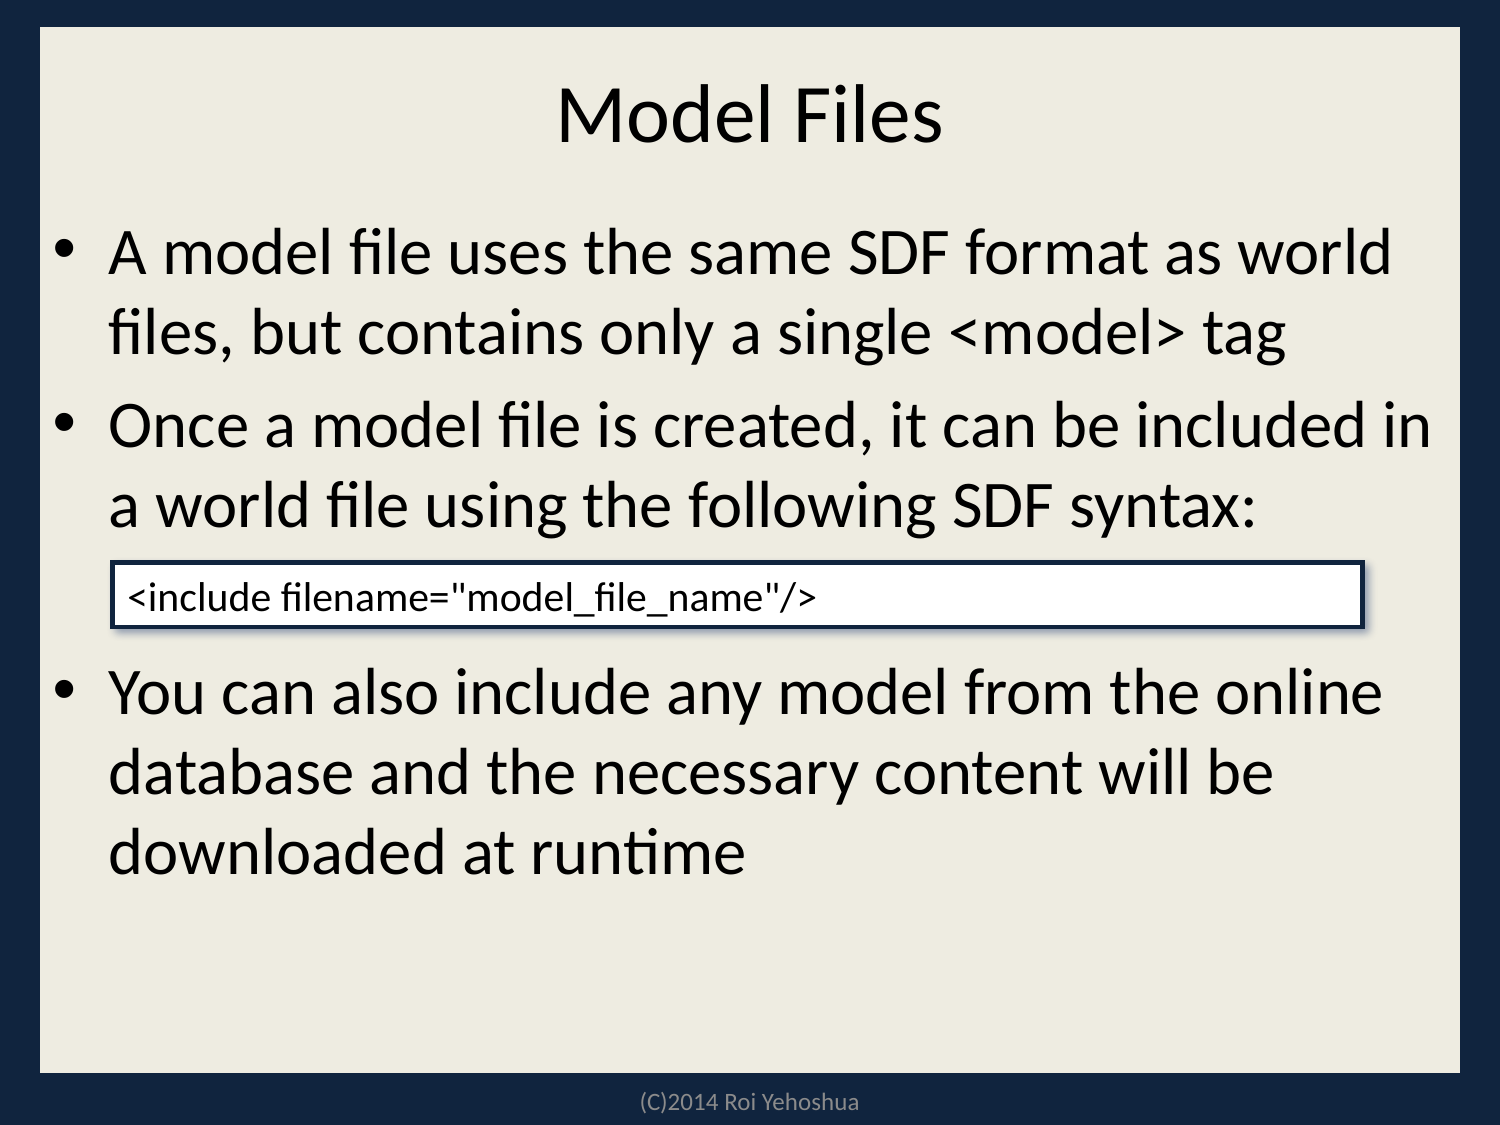

# Model Files
A model file uses the same SDF format as world files, but contains only a single <model> tag
Once a model file is created, it can be included in a world file using the following SDF syntax:

You can also include any model from the online database and the necessary content will be downloaded at runtime

<include filename="model_file_name"/>
(C)2014 Roi Yehoshua